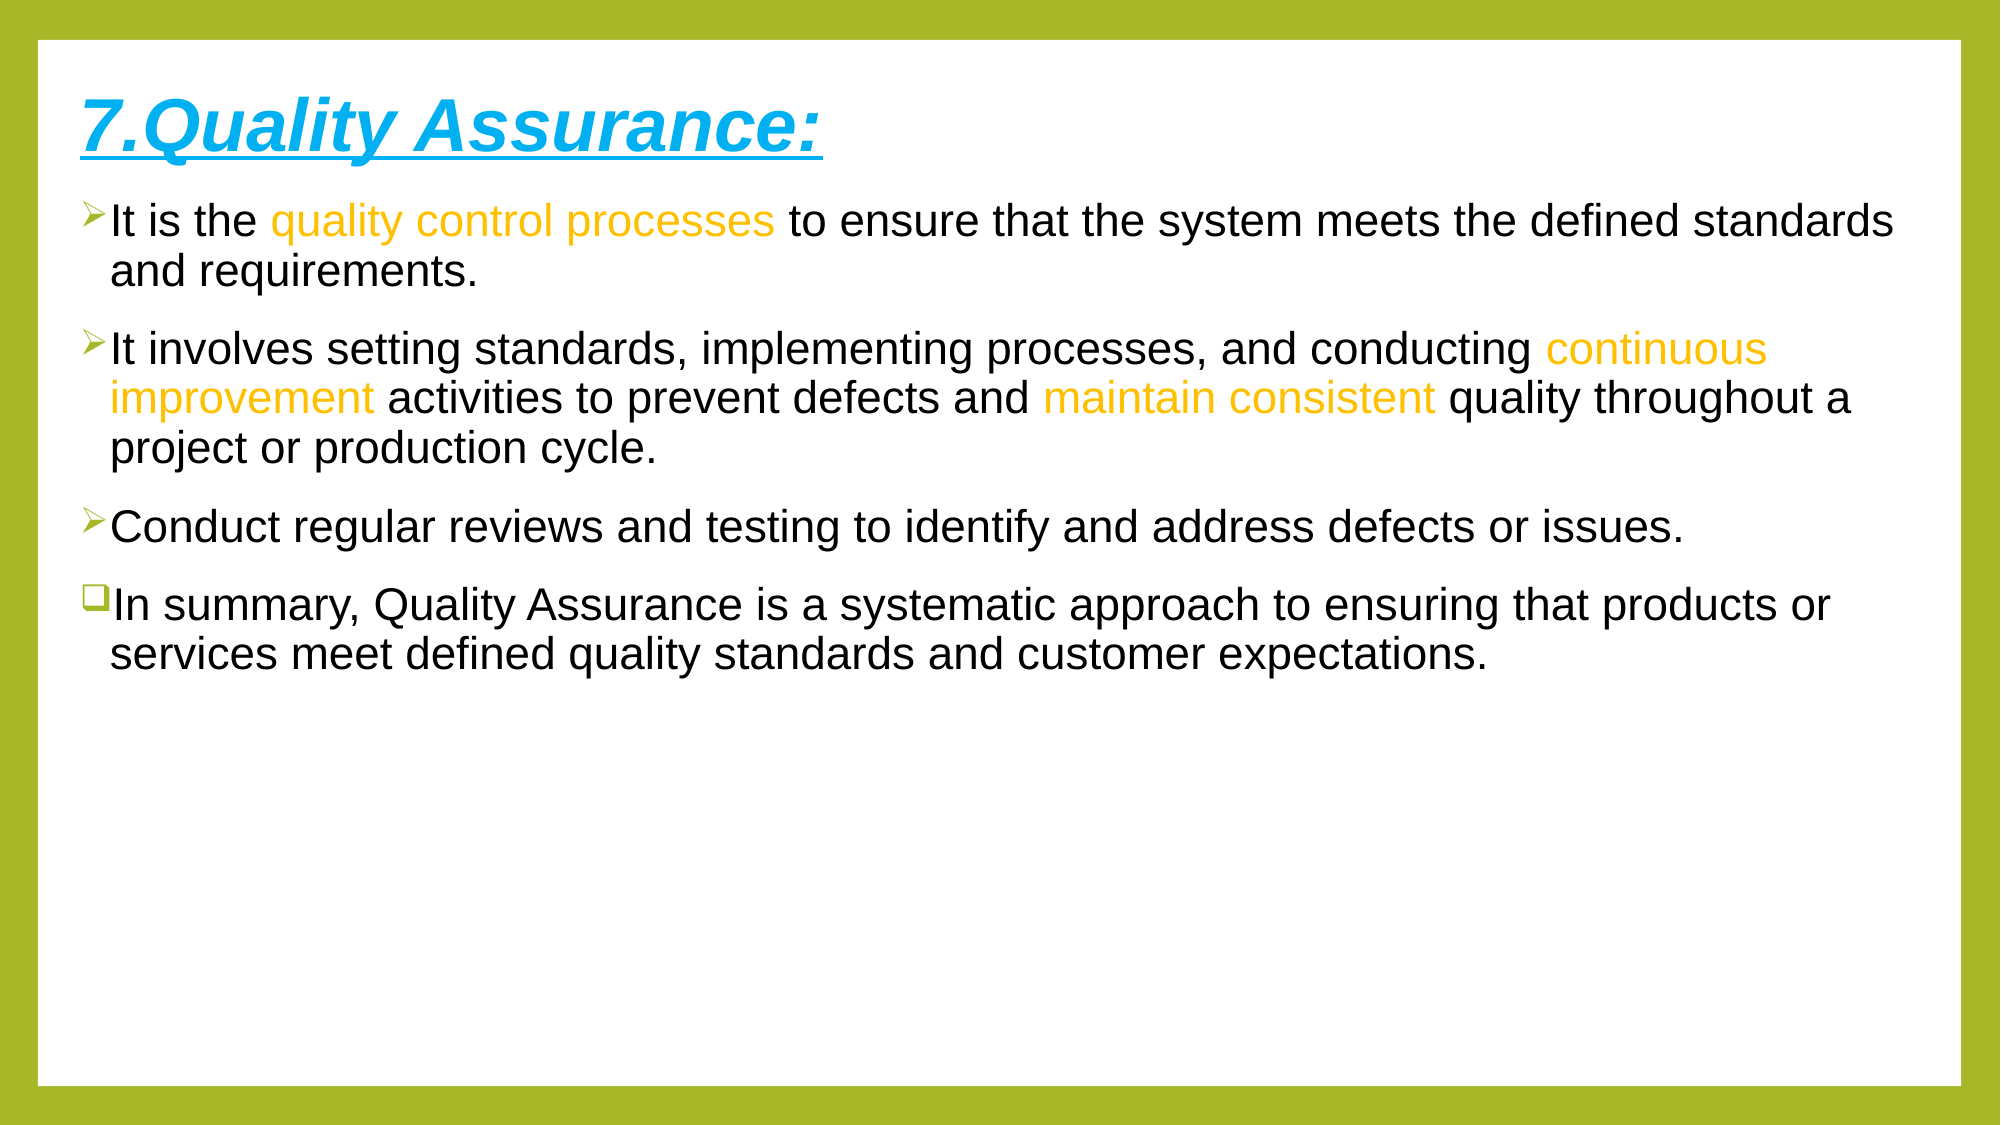

7.Quality Assurance:
It is the quality control processes to ensure that the system meets the defined standards and requirements.
It involves setting standards, implementing processes, and conducting continuous improvement activities to prevent defects and maintain consistent quality throughout a project or production cycle.
Conduct regular reviews and testing to identify and address defects or issues.
In summary, Quality Assurance is a systematic approach to ensuring that products or services meet defined quality standards and customer expectations.